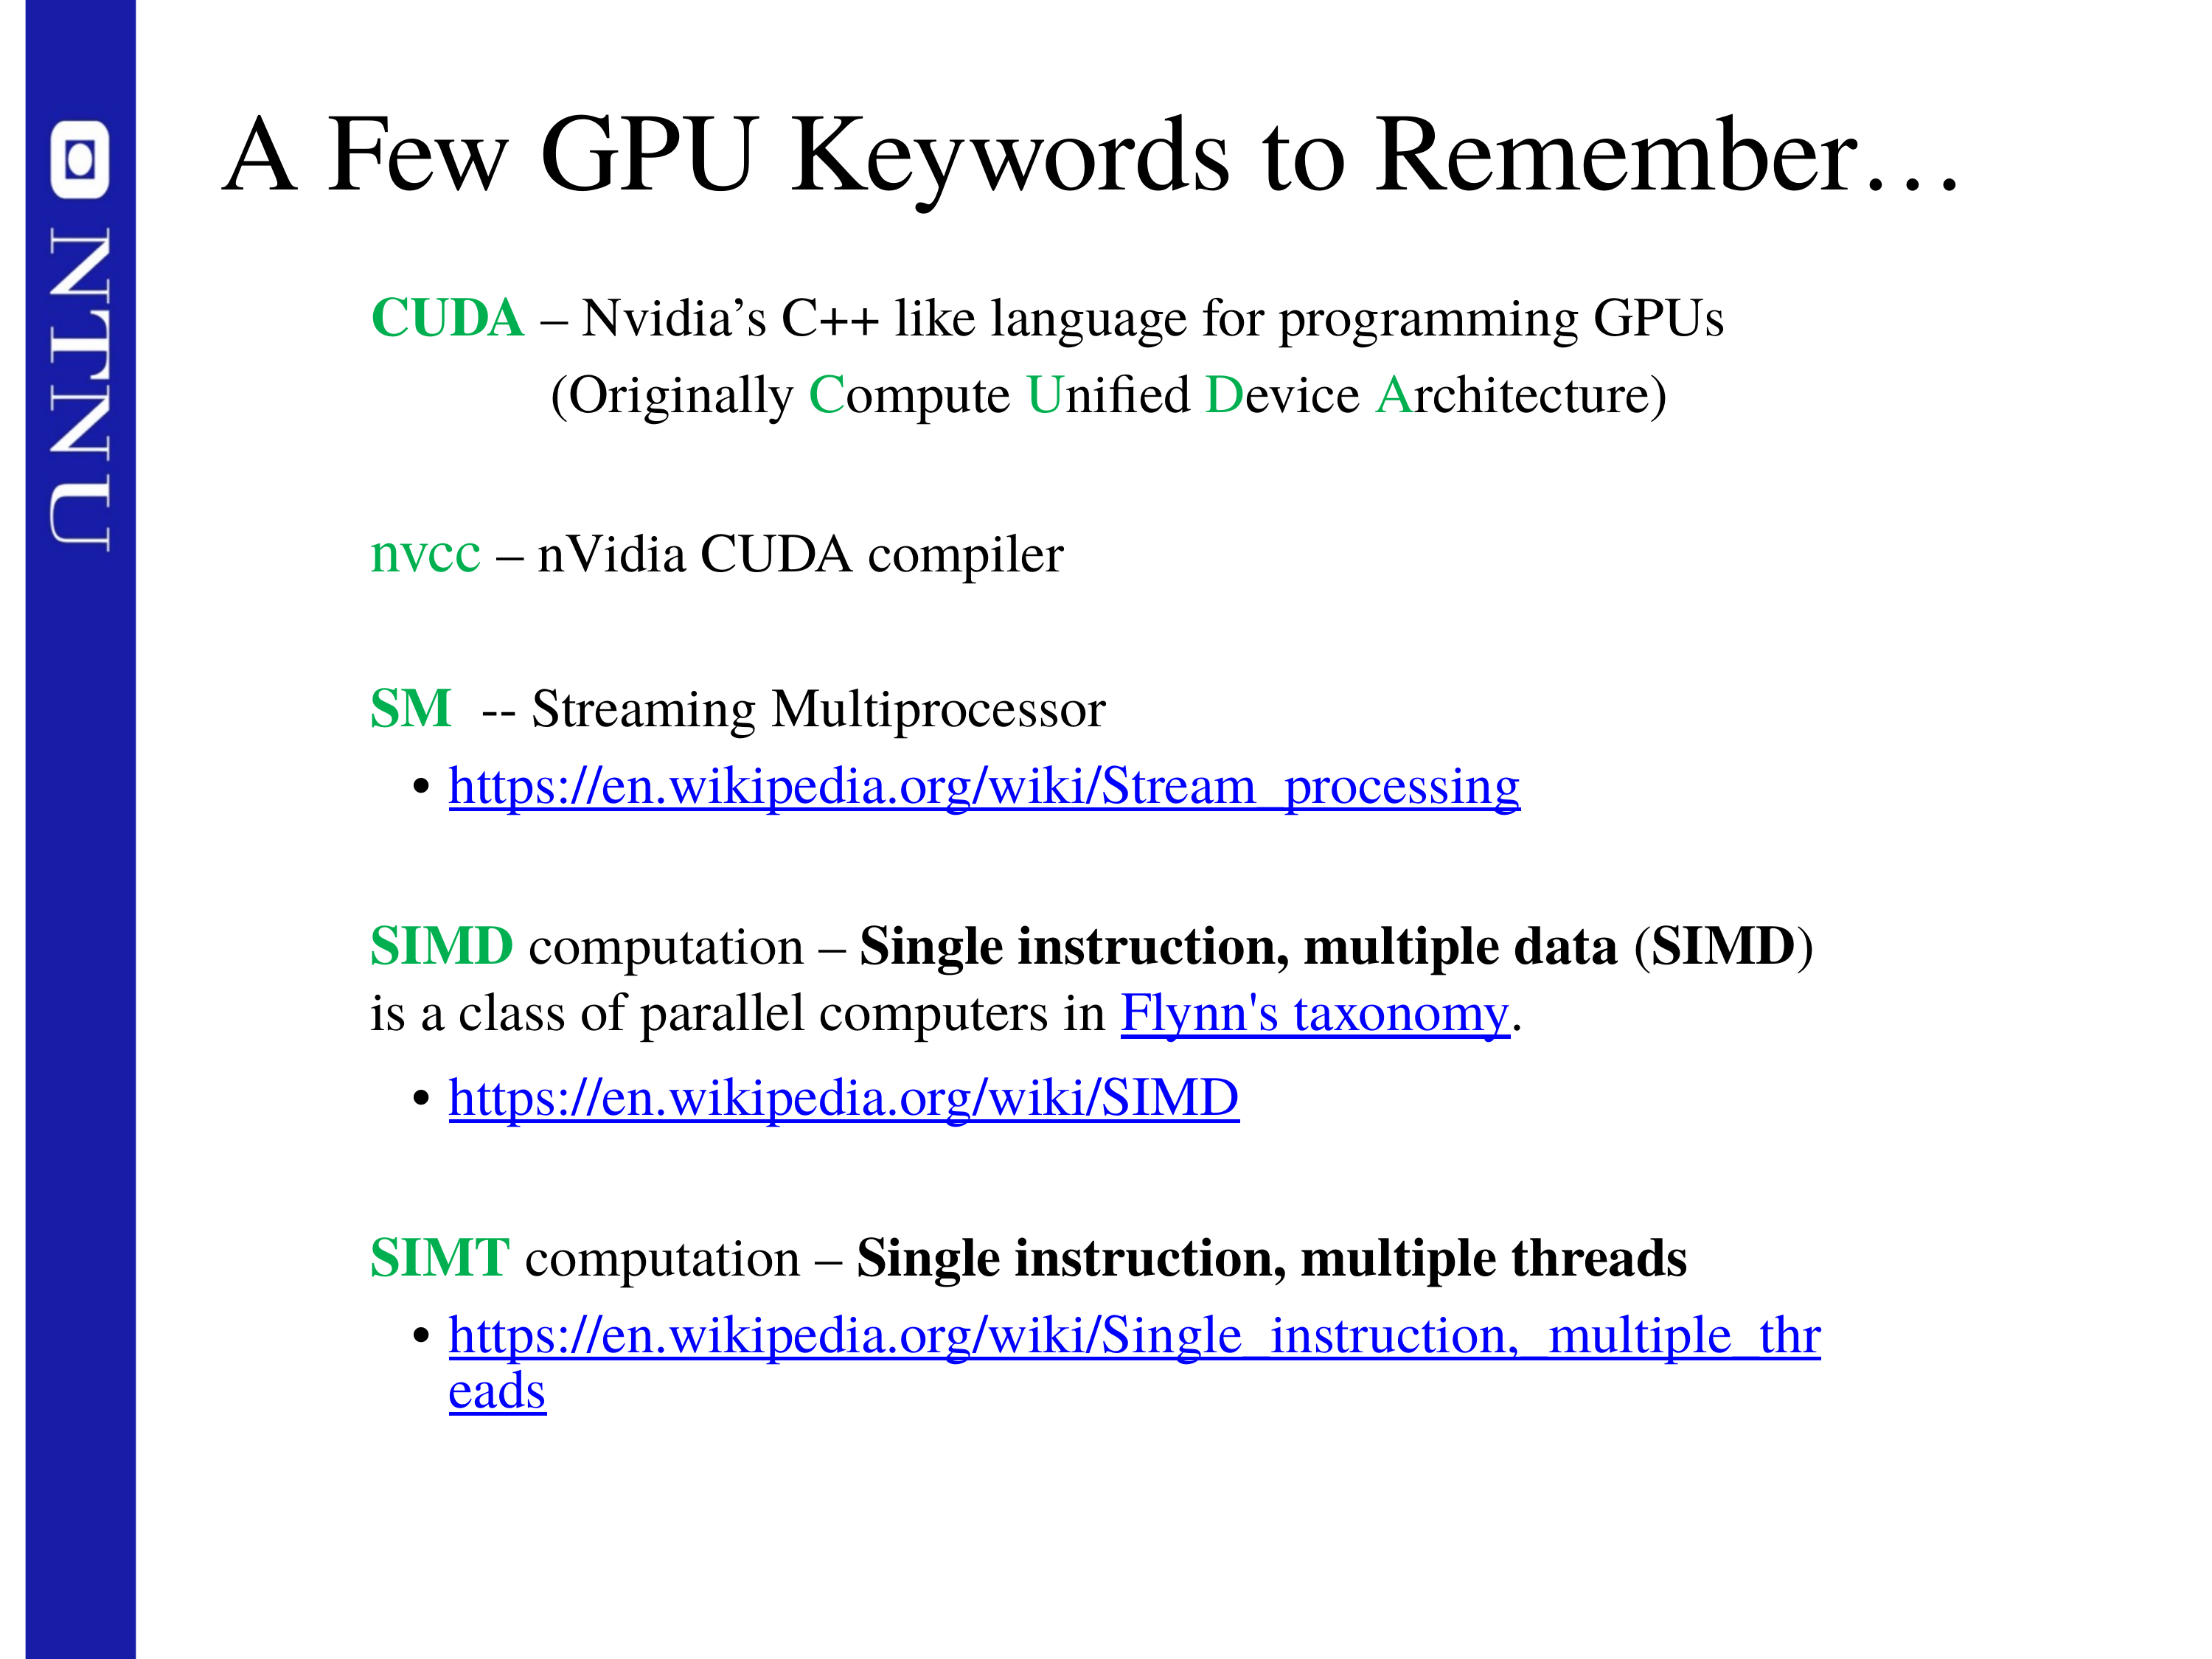

# A Few GPU Keywords to Remember…
CUDA – Nvidia’s C++ like language for programming GPUs
	     (Originally Compute Unified Device Architecture)

nvcc – nVidia CUDA compiler

SM  -- Streaming Multiprocessor
https://en.wikipedia.org/wiki/Stream_processing

SIMD computation – Single instruction, multiple data (SIMD) is a class of parallel computers in Flynn's taxonomy.
https://en.wikipedia.org/wiki/SIMD

SIMT computation – Single instruction, multiple threads
https://en.wikipedia.org/wiki/Single_instruction,_multiple_threads